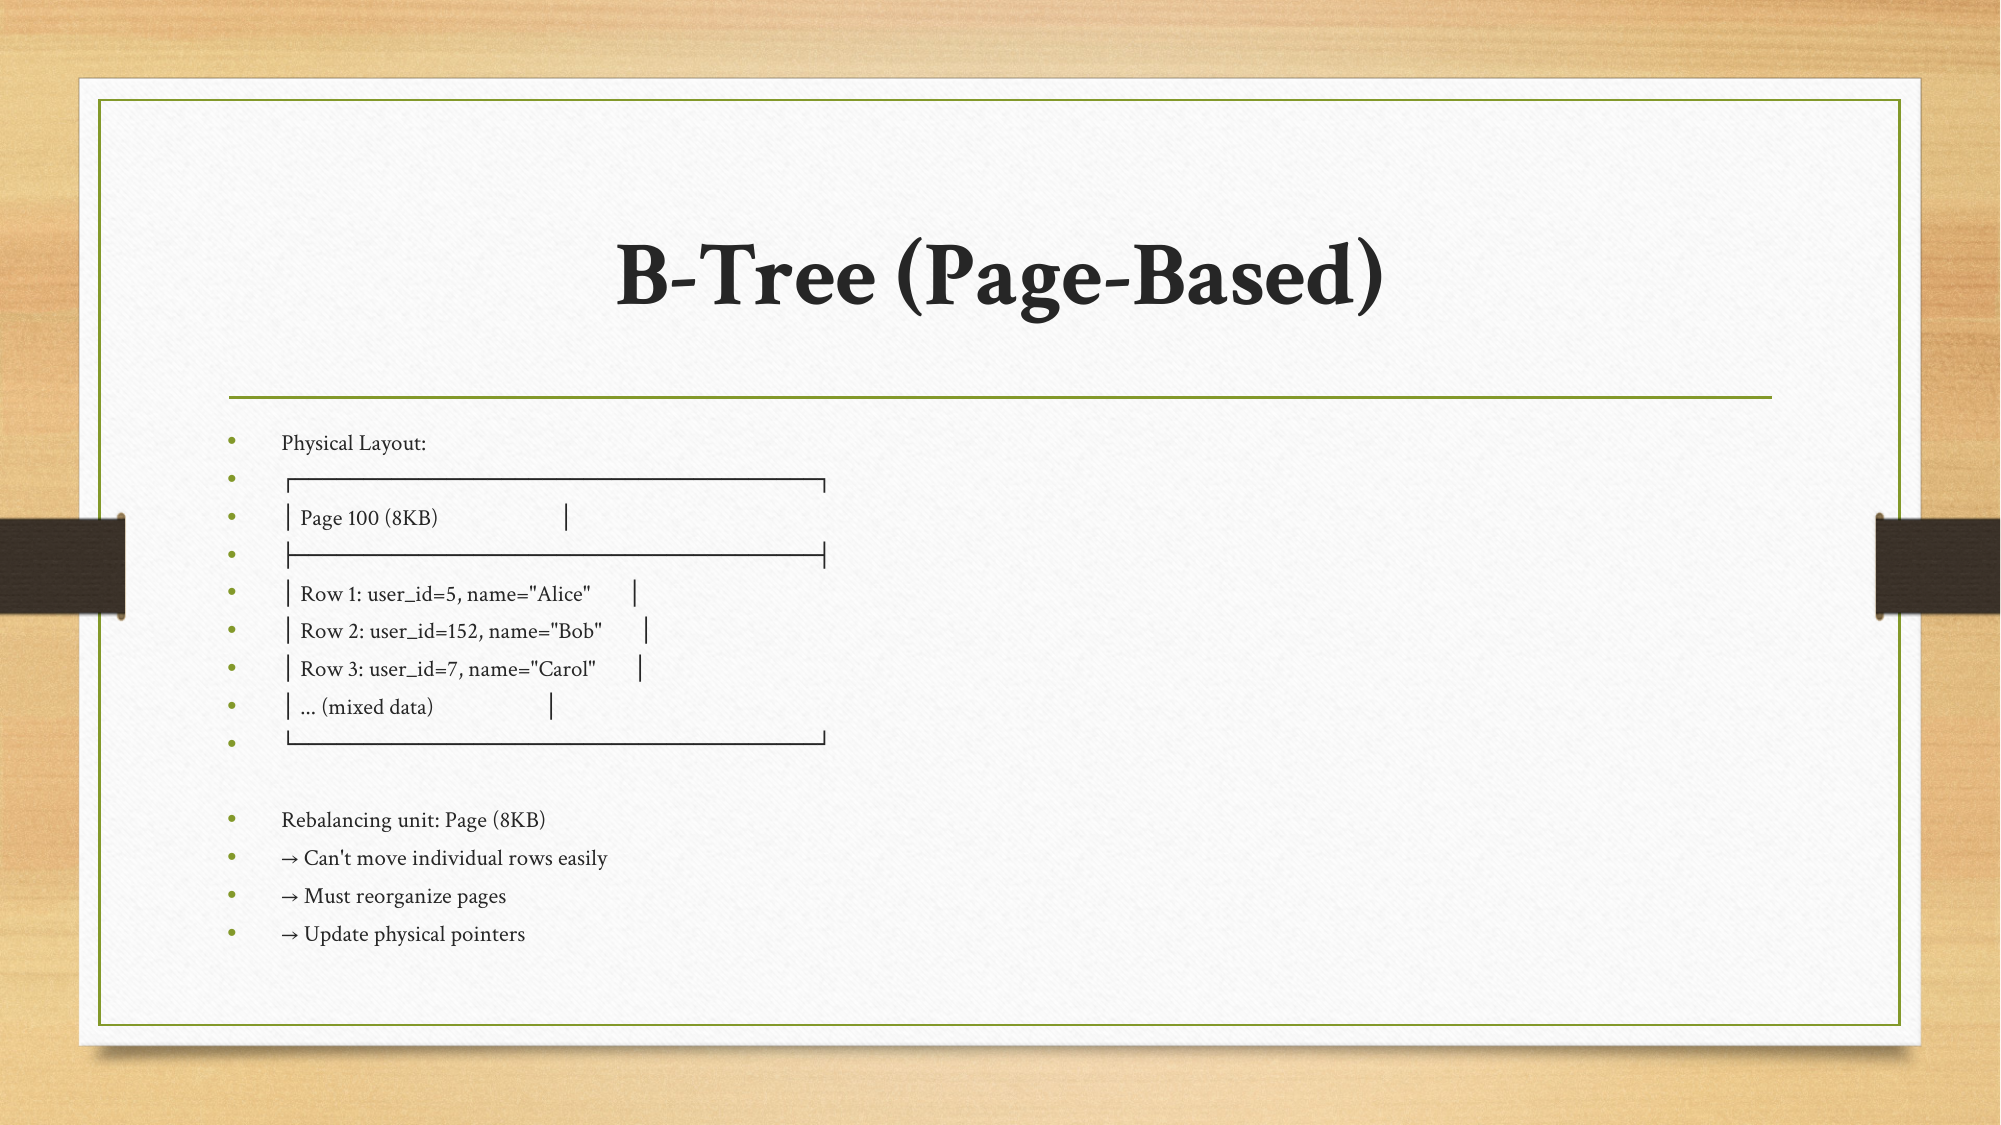

# B-Tree (Page-Based)
Physical Layout:
┌──────────────────────────────────────┐
│ Page 100 (8KB)                       │
├──────────────────────────────────────┤
│ Row 1: user_id=5, name="Alice"       │
│ Row 2: user_id=152, name="Bob"       │
│ Row 3: user_id=7, name="Carol"       │
│ ... (mixed data)                     │
└──────────────────────────────────────┘

Rebalancing unit: Page (8KB)
→ Can't move individual rows easily
→ Must reorganize pages
→ Update physical pointers